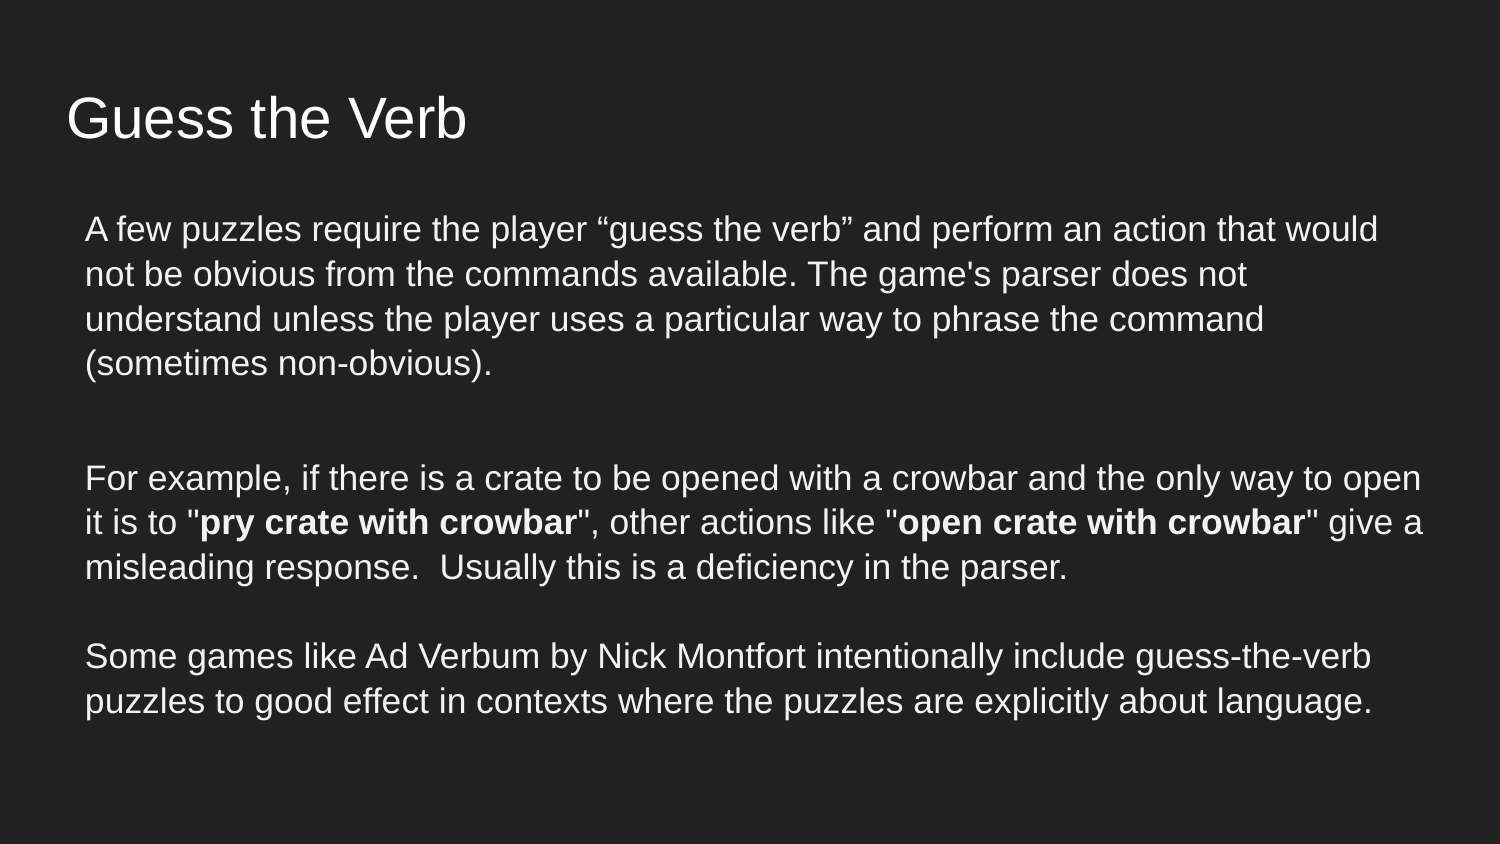

# Guess the Verb
A few puzzles require the player “guess the verb” and perform an action that would not be obvious from the commands available. The game's parser does not understand unless the player uses a particular way to phrase the command (sometimes non-obvious).

For example, if there is a crate to be opened with a crowbar and the only way to open it is to "pry crate with crowbar", other actions like "open crate with crowbar" give a misleading response.  Usually this is a deficiency in the parser.
Some games like Ad Verbum by Nick Montfort intentionally include guess-the-verb puzzles to good effect in contexts where the puzzles are explicitly about language.